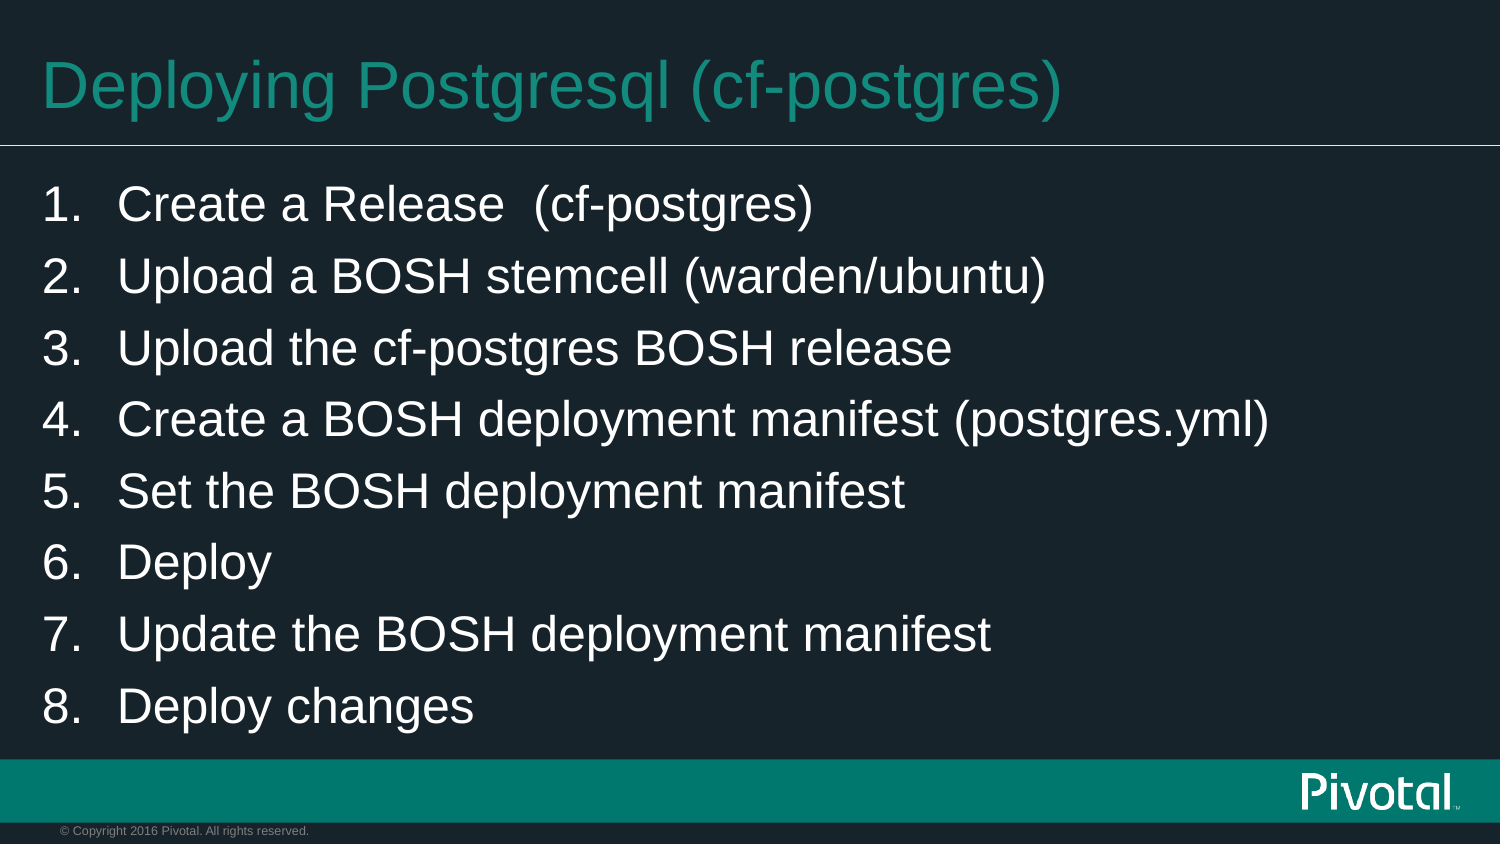

# Deploying Postgresql (cf-postgres)
Create a Release  (cf-postgres)
Upload a BOSH stemcell (warden/ubuntu)
Upload the cf-postgres BOSH release
Create a BOSH deployment manifest (postgres.yml)
Set the BOSH deployment manifest
Deploy
Update the BOSH deployment manifest
Deploy changes